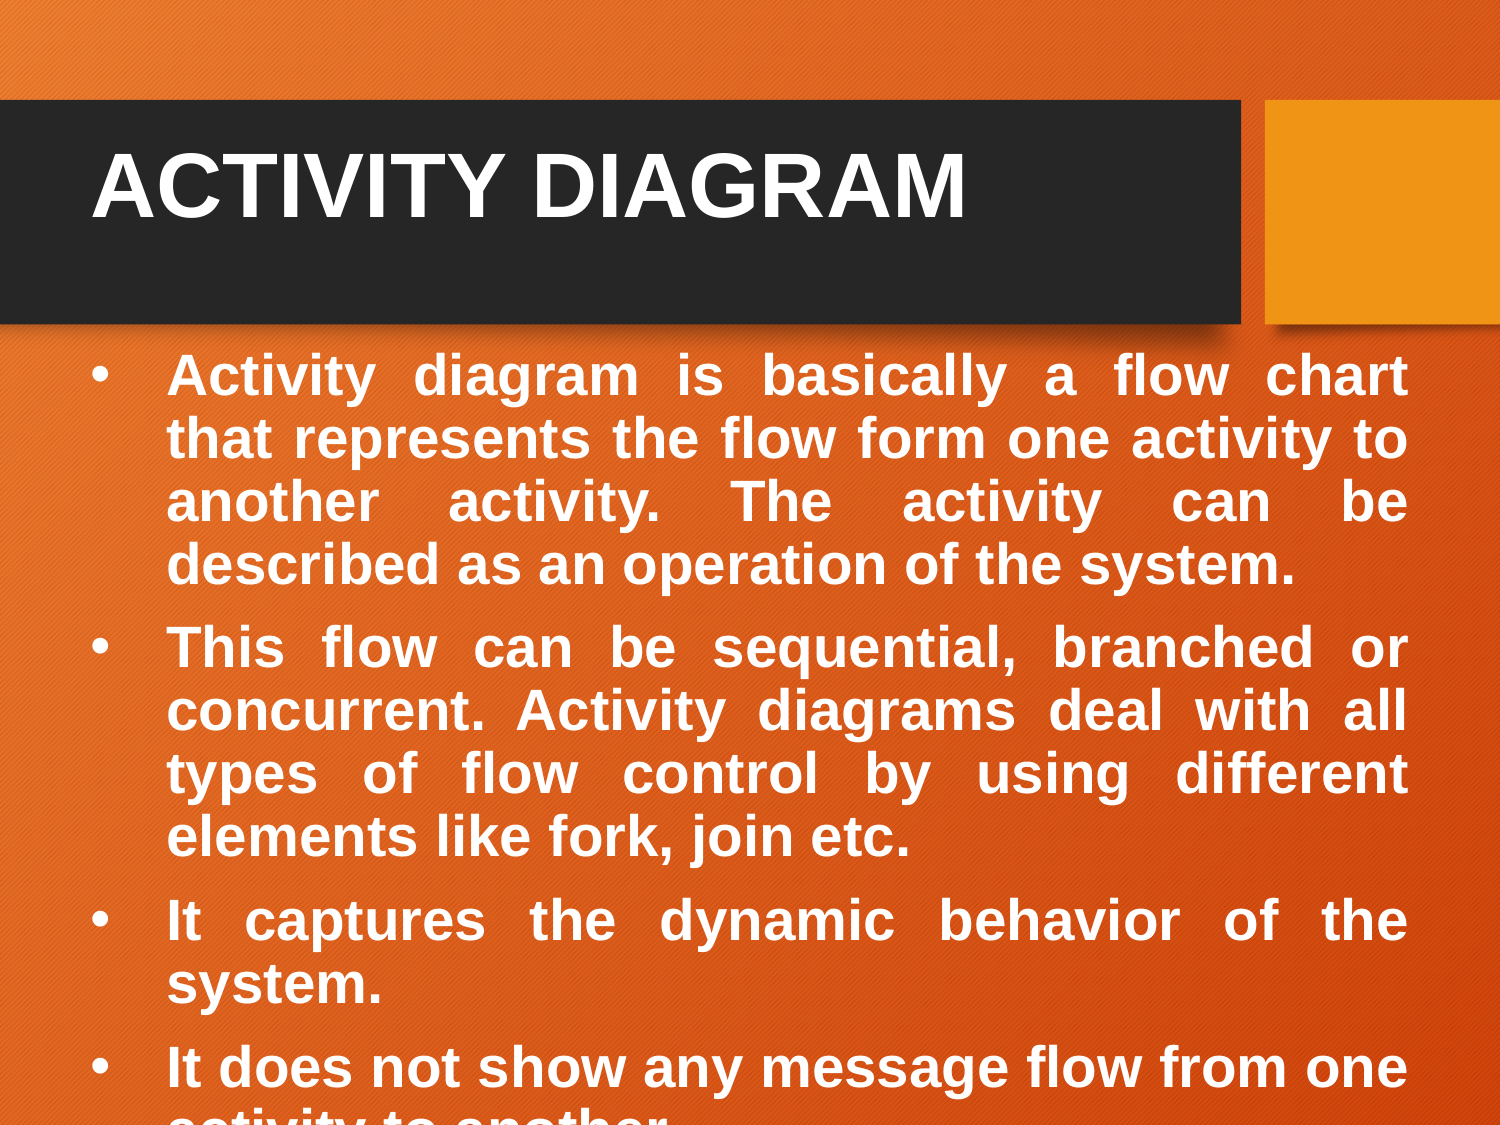

# ACTIVITY DIAGRAM
Activity diagram is basically a flow chart that represents the flow form one activity to another activity. The activity can be described as an operation of the system.
This flow can be sequential, branched or concurrent. Activity diagrams deal with all types of flow control by using different elements like fork, join etc.
It captures the dynamic behavior of the system.
It does not show any message flow from one activity to another.